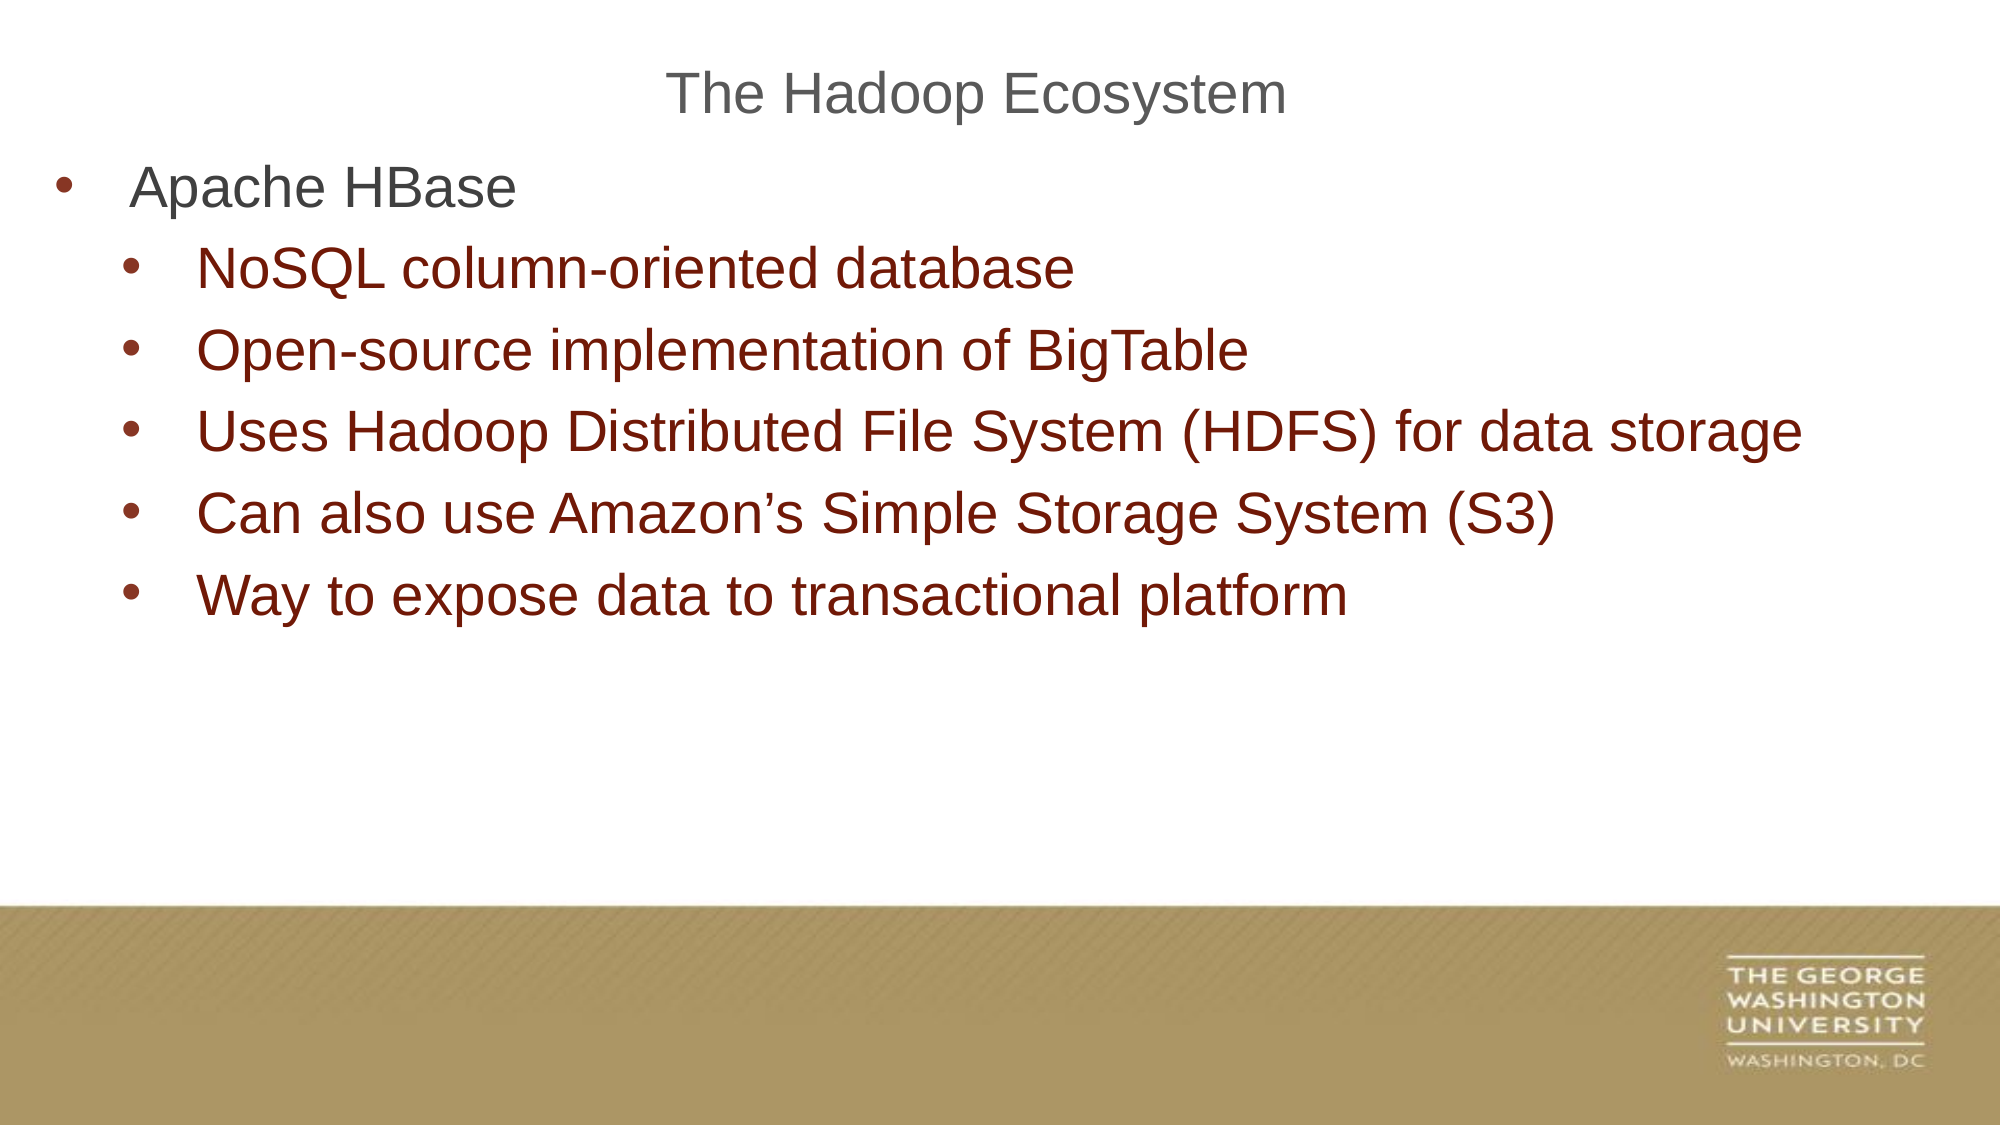

The Hadoop Ecosystem
Apache HBase
NoSQL column-oriented database
Open-source implementation of BigTable
Uses Hadoop Distributed File System (HDFS) for data storage
Can also use Amazon’s Simple Storage System (S3)
Way to expose data to transactional platform